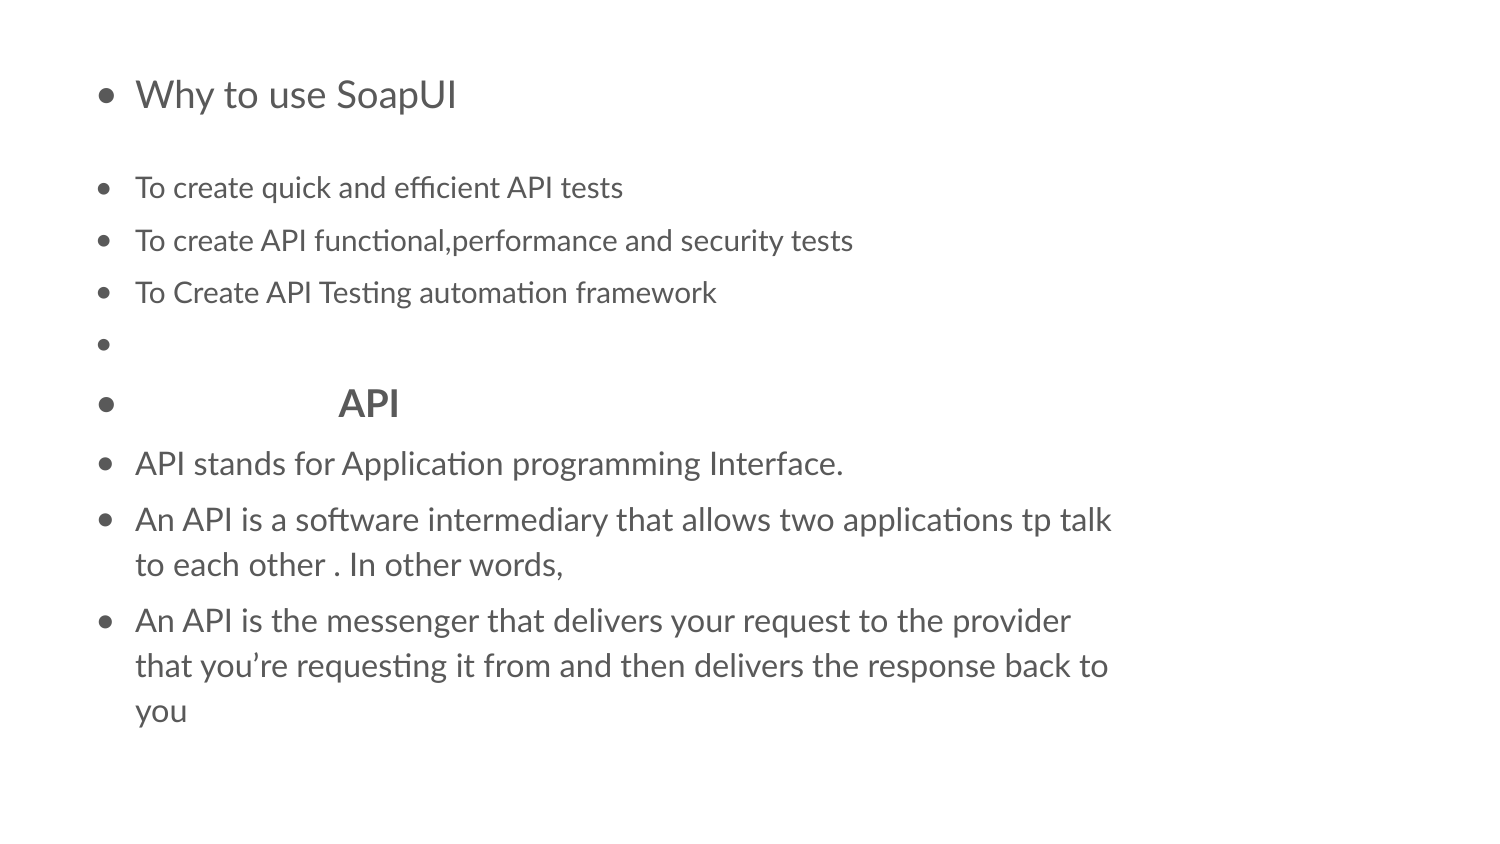

Why to use SoapUI

To create quick and efficient API tests
To create API functional,performance and security tests
To Create API Testing automation framework

                      API
API stands for Application programming Interface.
An API is a software intermediary that allows two applications tp talk to each other . In other words,
An API is the messenger that delivers your request to the provider that you’re requesting it from and then delivers the response back to you